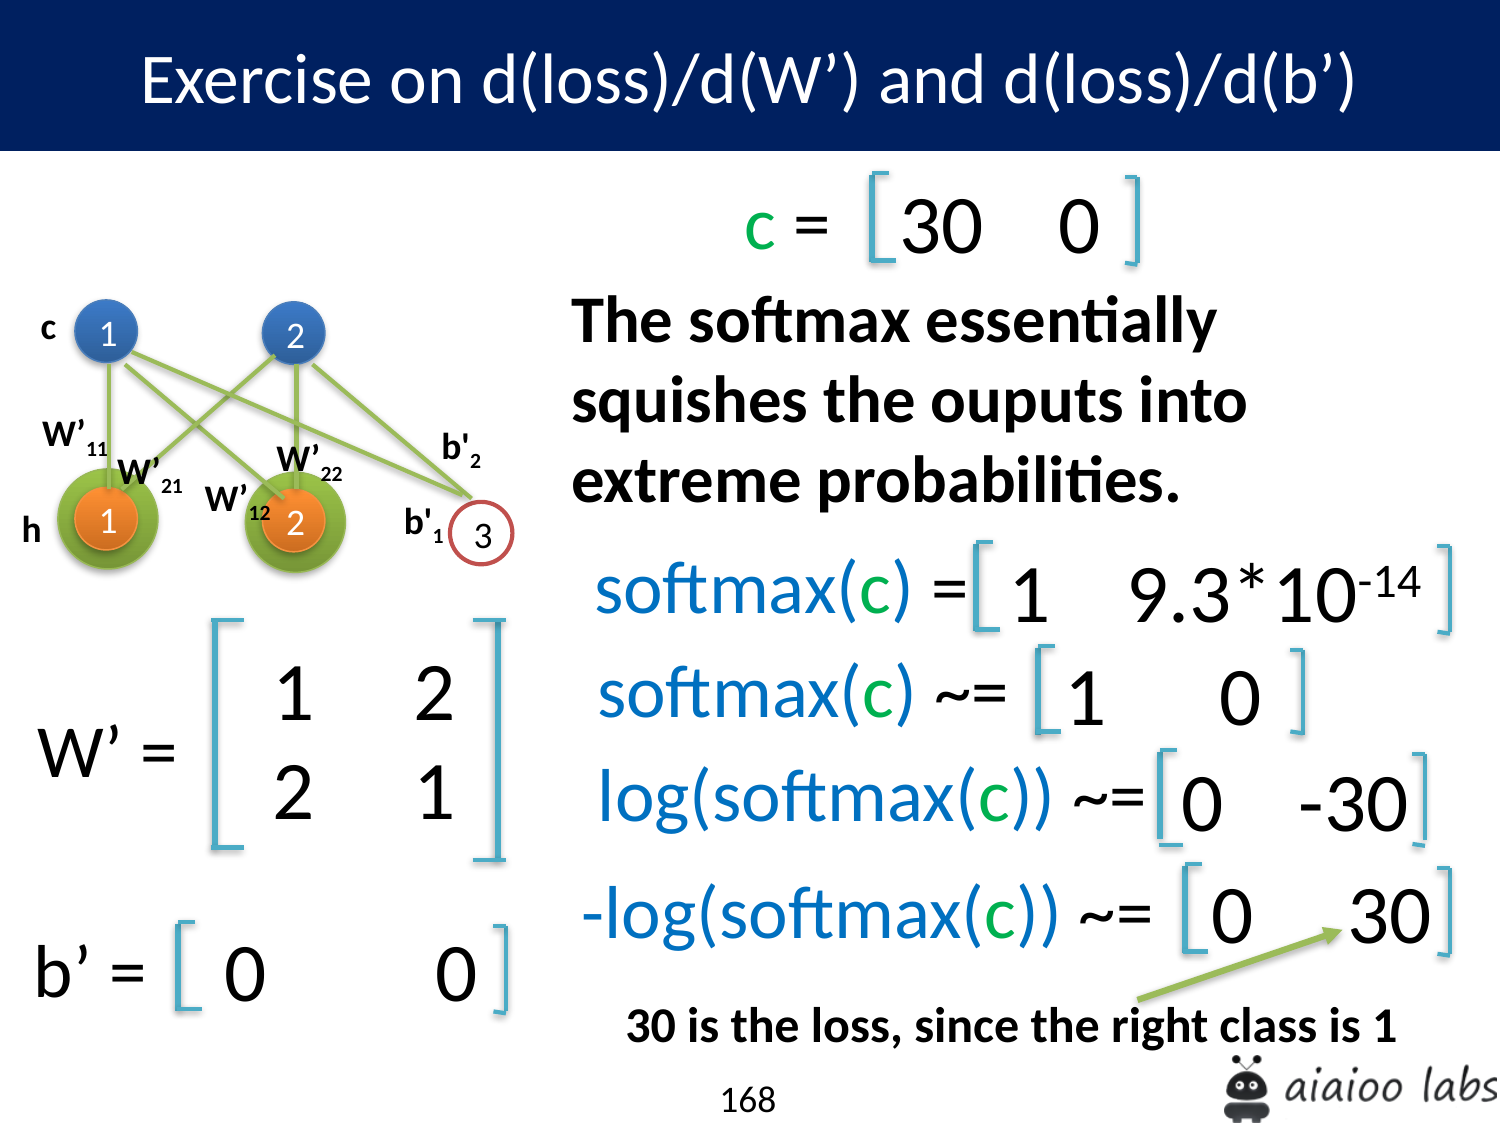

Exercise on d(loss)/d(W’) and d(loss)/d(b’)
30    0
 c =

	The softmax essentially squishes the ouputs into extreme probabilities.
c
1
2
W’11
b'2
W’22
W’21
W’12

1
2
b'1
h
3
 softmax(c) =
1    9.3*10-14
 2
 1
 softmax(c) ~=
1      0
W’ =
 log(softmax(c)) ~=
0    -30
0     30
 -log(softmax(c)) ~=
 0         0
b’ =
30 is the loss, since the right class is 1